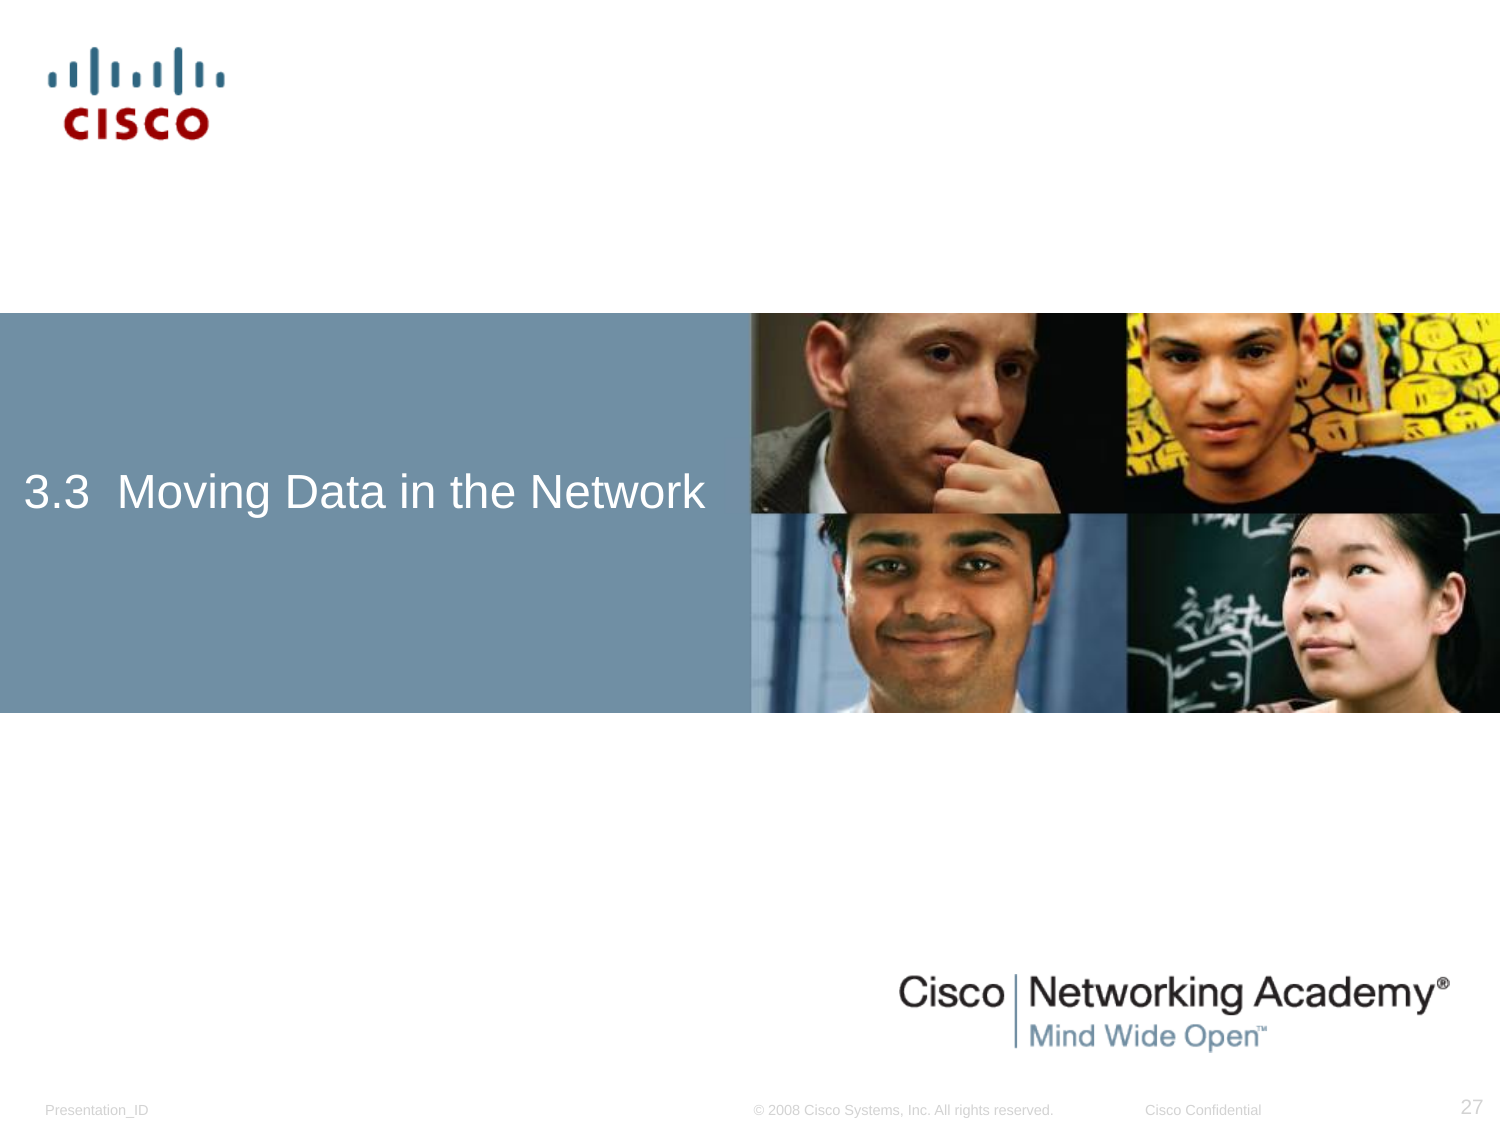

# 3.3  Moving Data in the Network